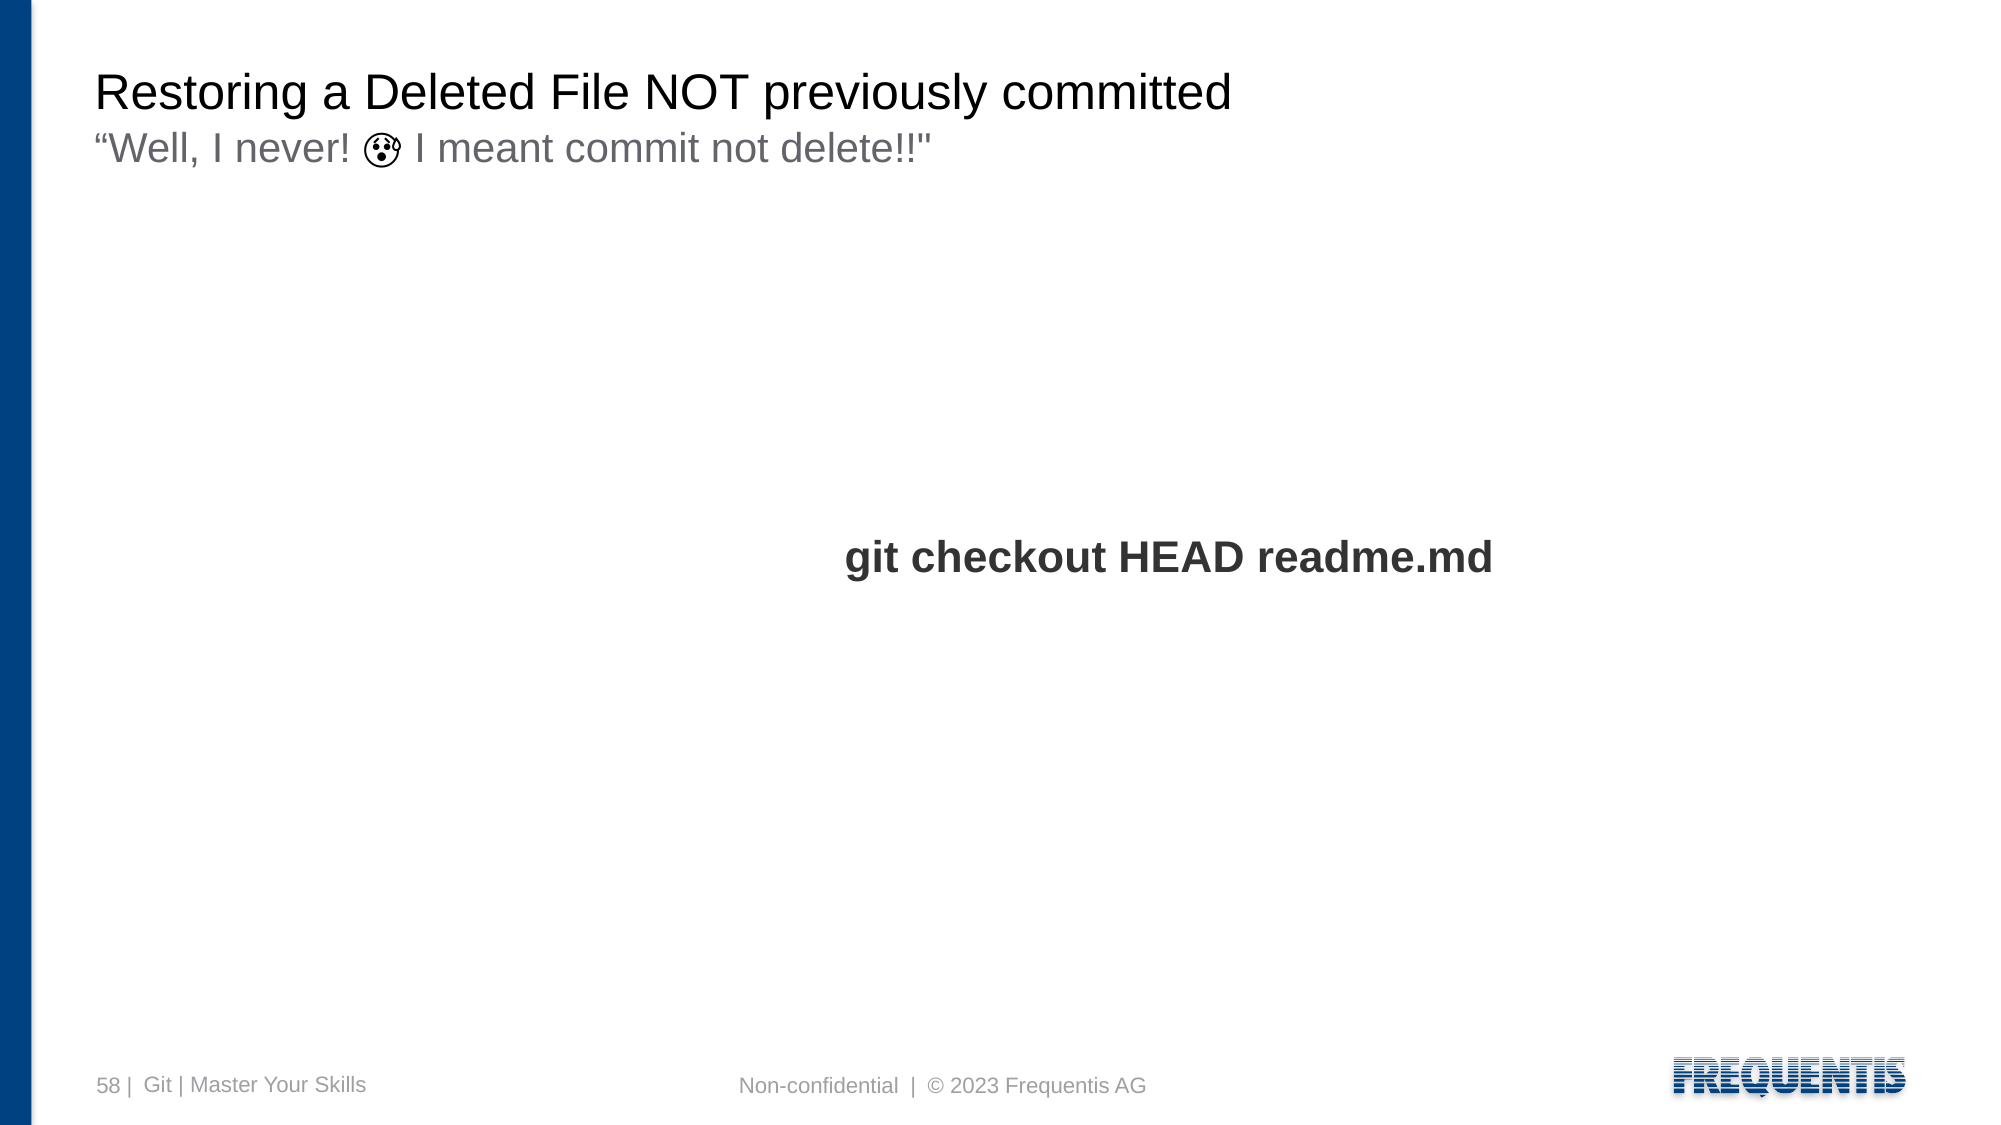

# Restoring a Deleted File NOT previously committed
“Well, I never! 😰 I meant commit not delete!!"

					git checkout HEAD readme.md